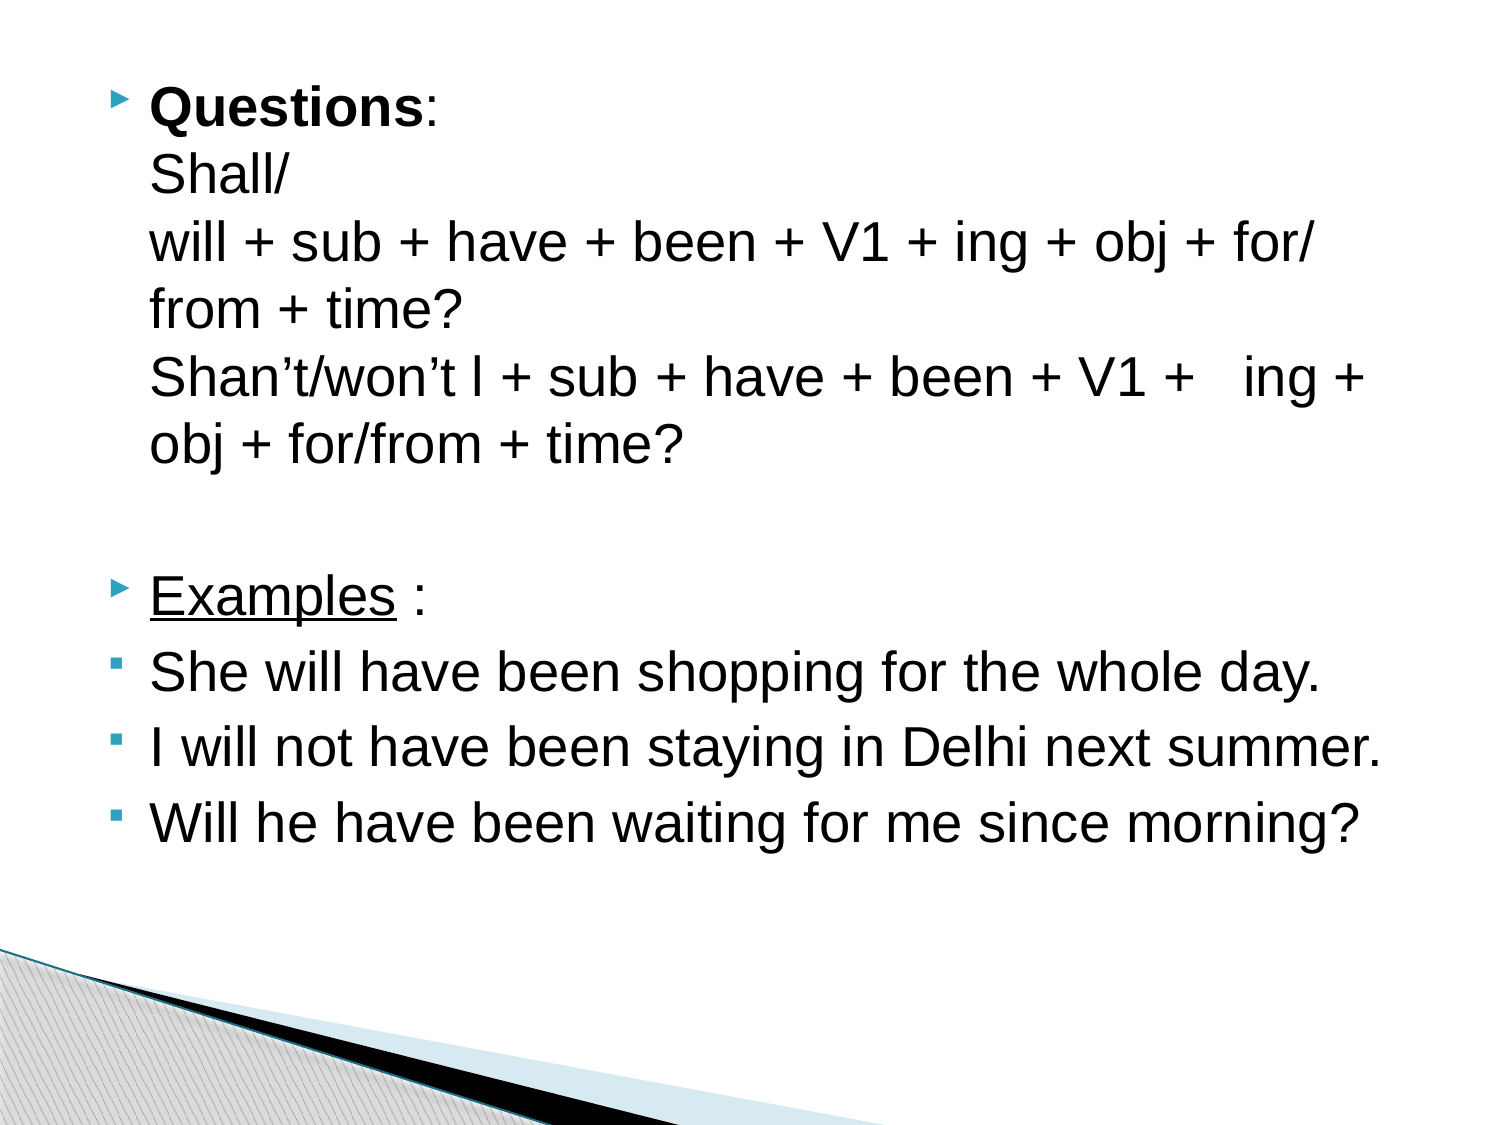

Questions:
Shall/will + sub + have + been + V1 + ing + obj + for/from + time?
Shan’t/won’t l + sub + have + been + V1 +   ing + obj + for/from + time?

Examples :
She will have been shopping for the whole day.
I will not have been staying in Delhi next summer.
Will he have been waiting for me since morning?